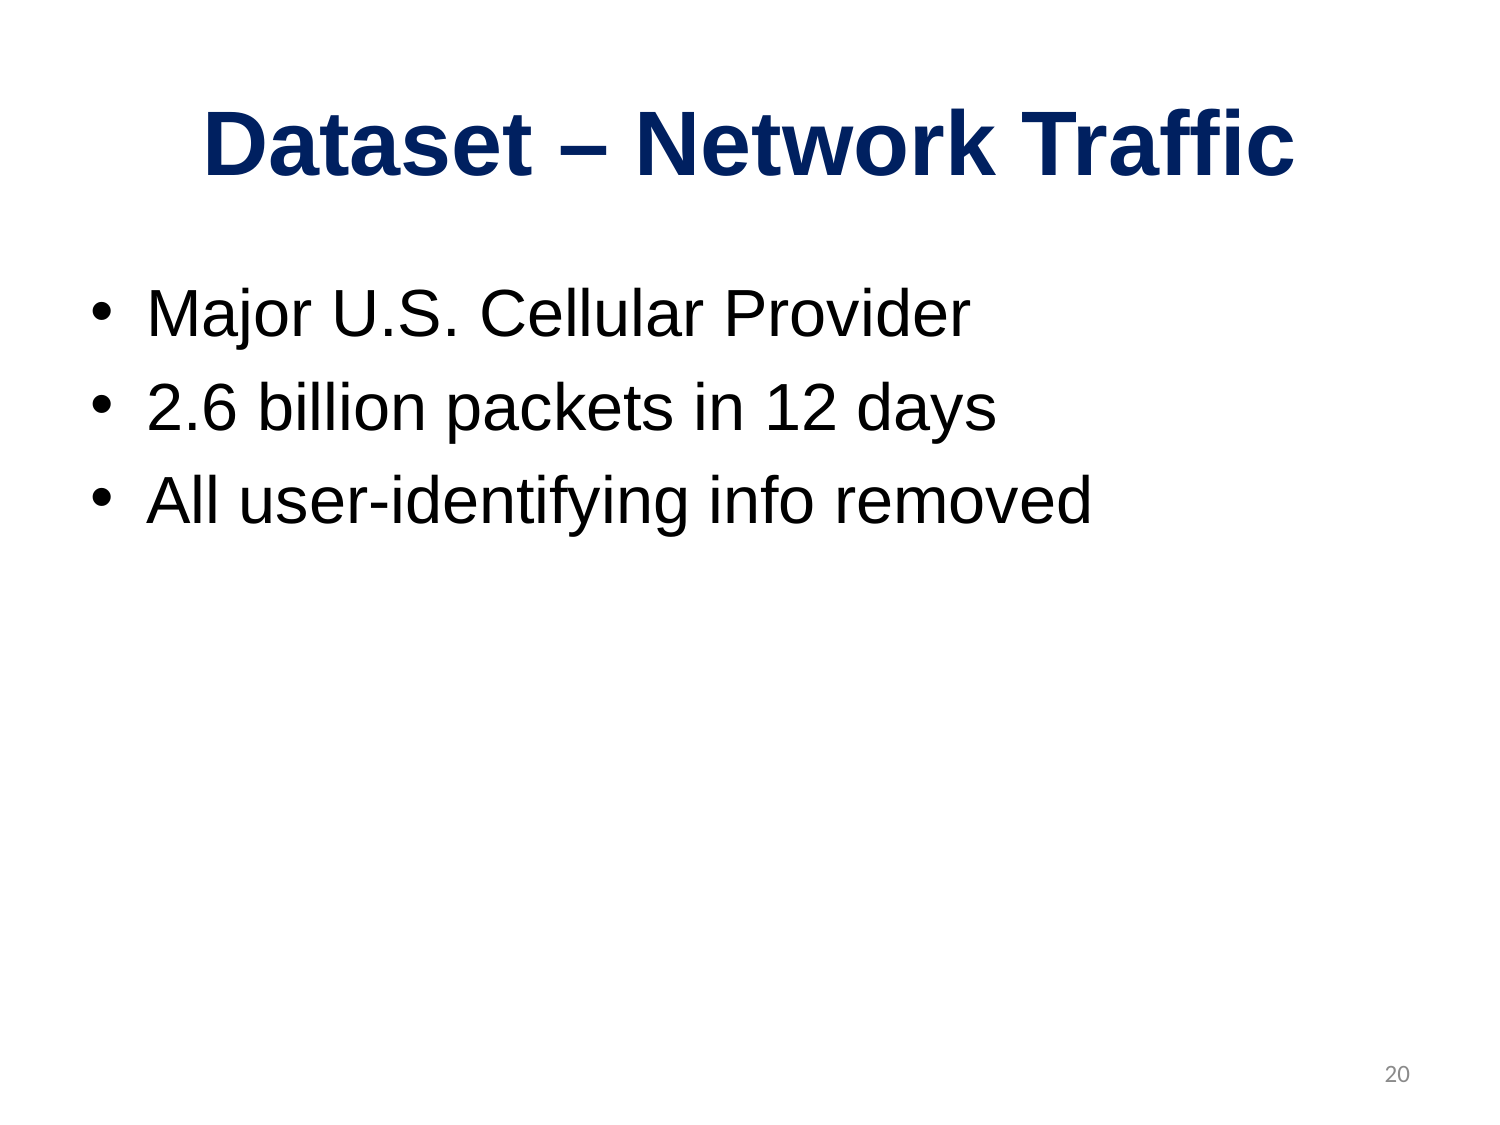

# Dataset – Network Traffic
Major U.S. Cellular Provider
2.6 billion packets in 12 days
All user-identifying info removed
20